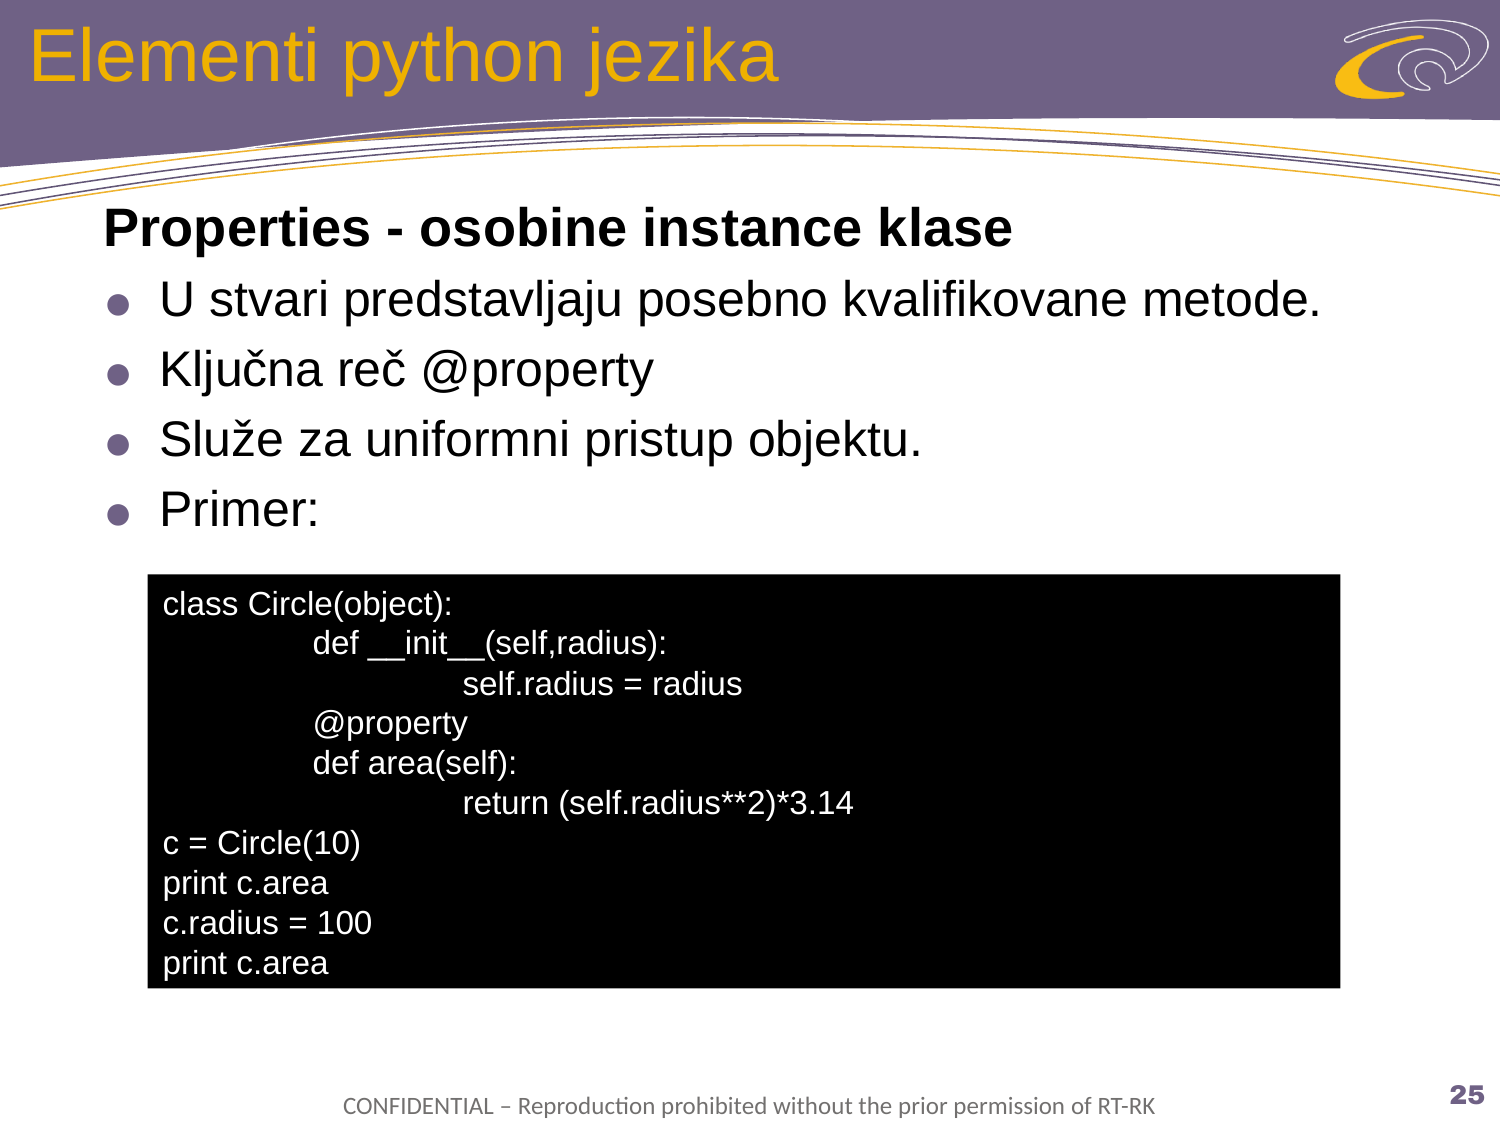

# Elementi python jezika
Properties - osobine instance klase
U stvari predstavljaju posebno kvalifikovane metode.
Ključna reč @property
Služe za uniformni pristup objektu.
Primer:

class Circle(object):
	def __init__(self,radius):
		self.radius = radius
	@property
	def area(self):
		return (self.radius**2)*3.14
c = Circle(10)
print c.area
c.radius = 100
print c.area